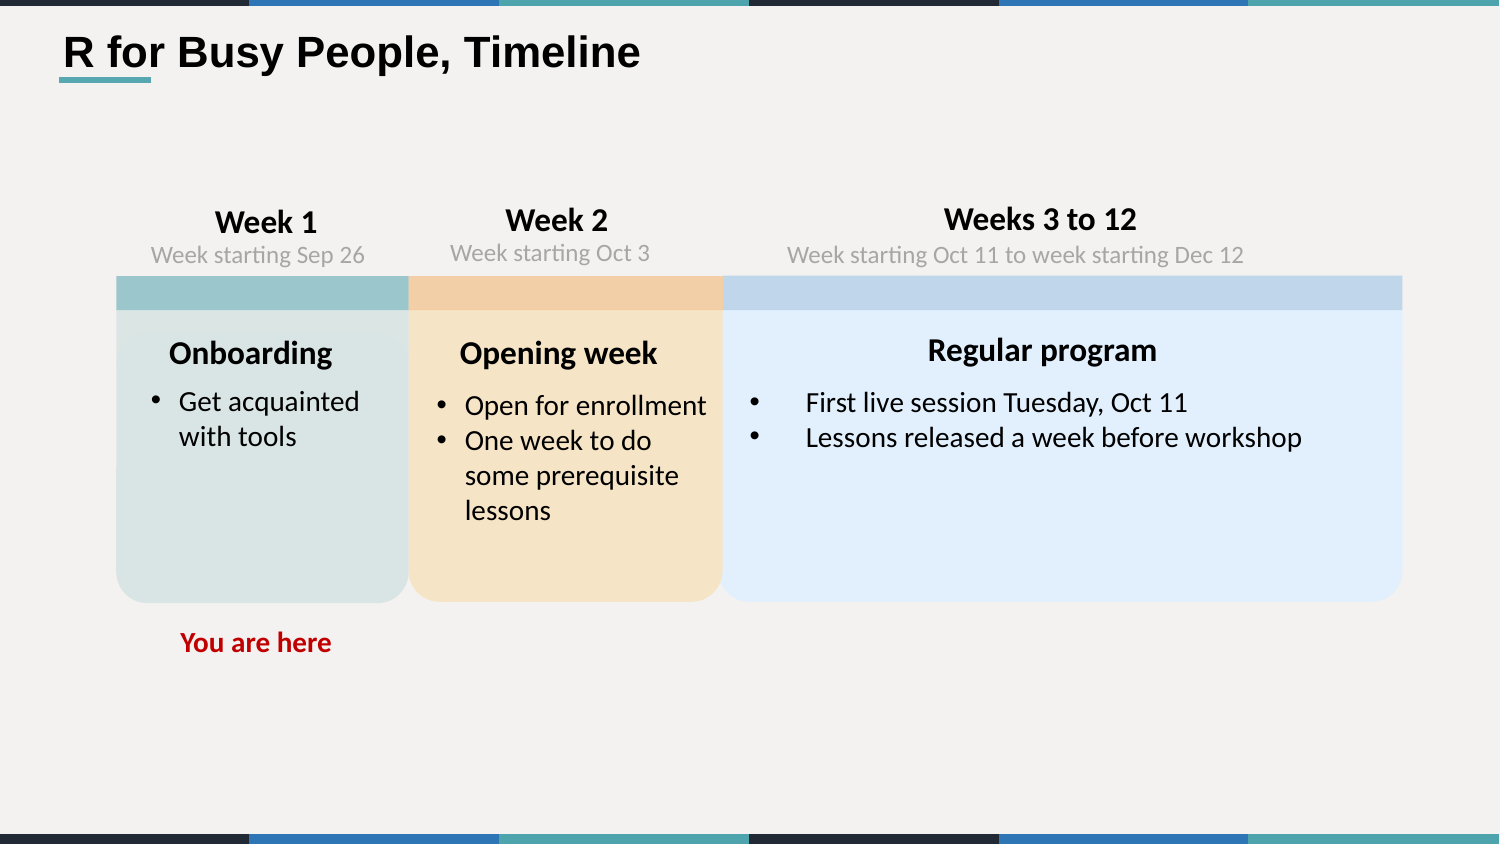

R for Busy People, Timeline
Weeks 3 to 12
Week starting Oct 11 to week starting Dec 12
Week 2
Week starting Oct 3
Week 1
Week starting Sep 26

Regular program
Onboarding
Opening week
Get acquainted with tools
First live session Tuesday, Oct 11
Lessons released a week before workshop
Open for enrollment
One week to do some prerequisite lessons
You are here